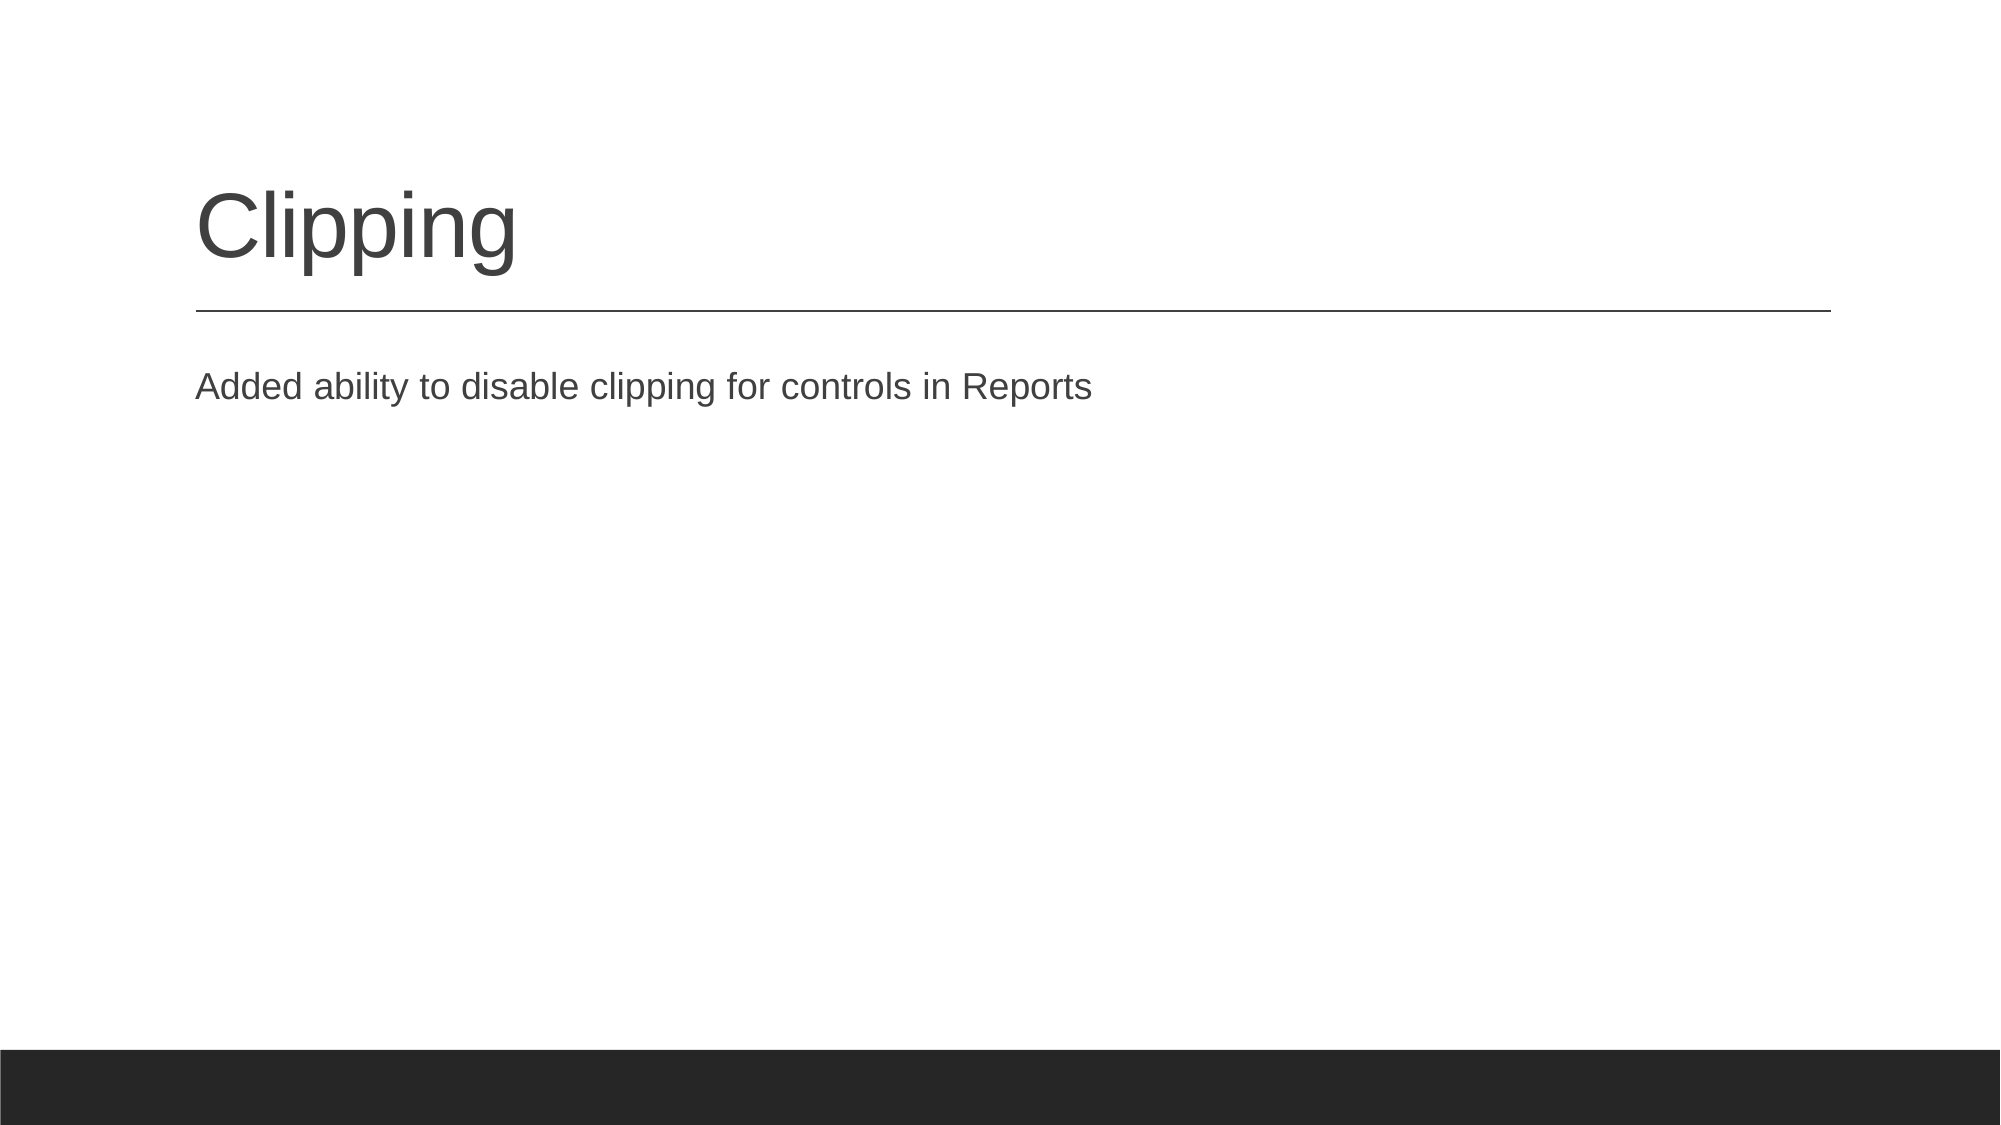

# Clipping
Added ability to disable clipping for controls in Reports